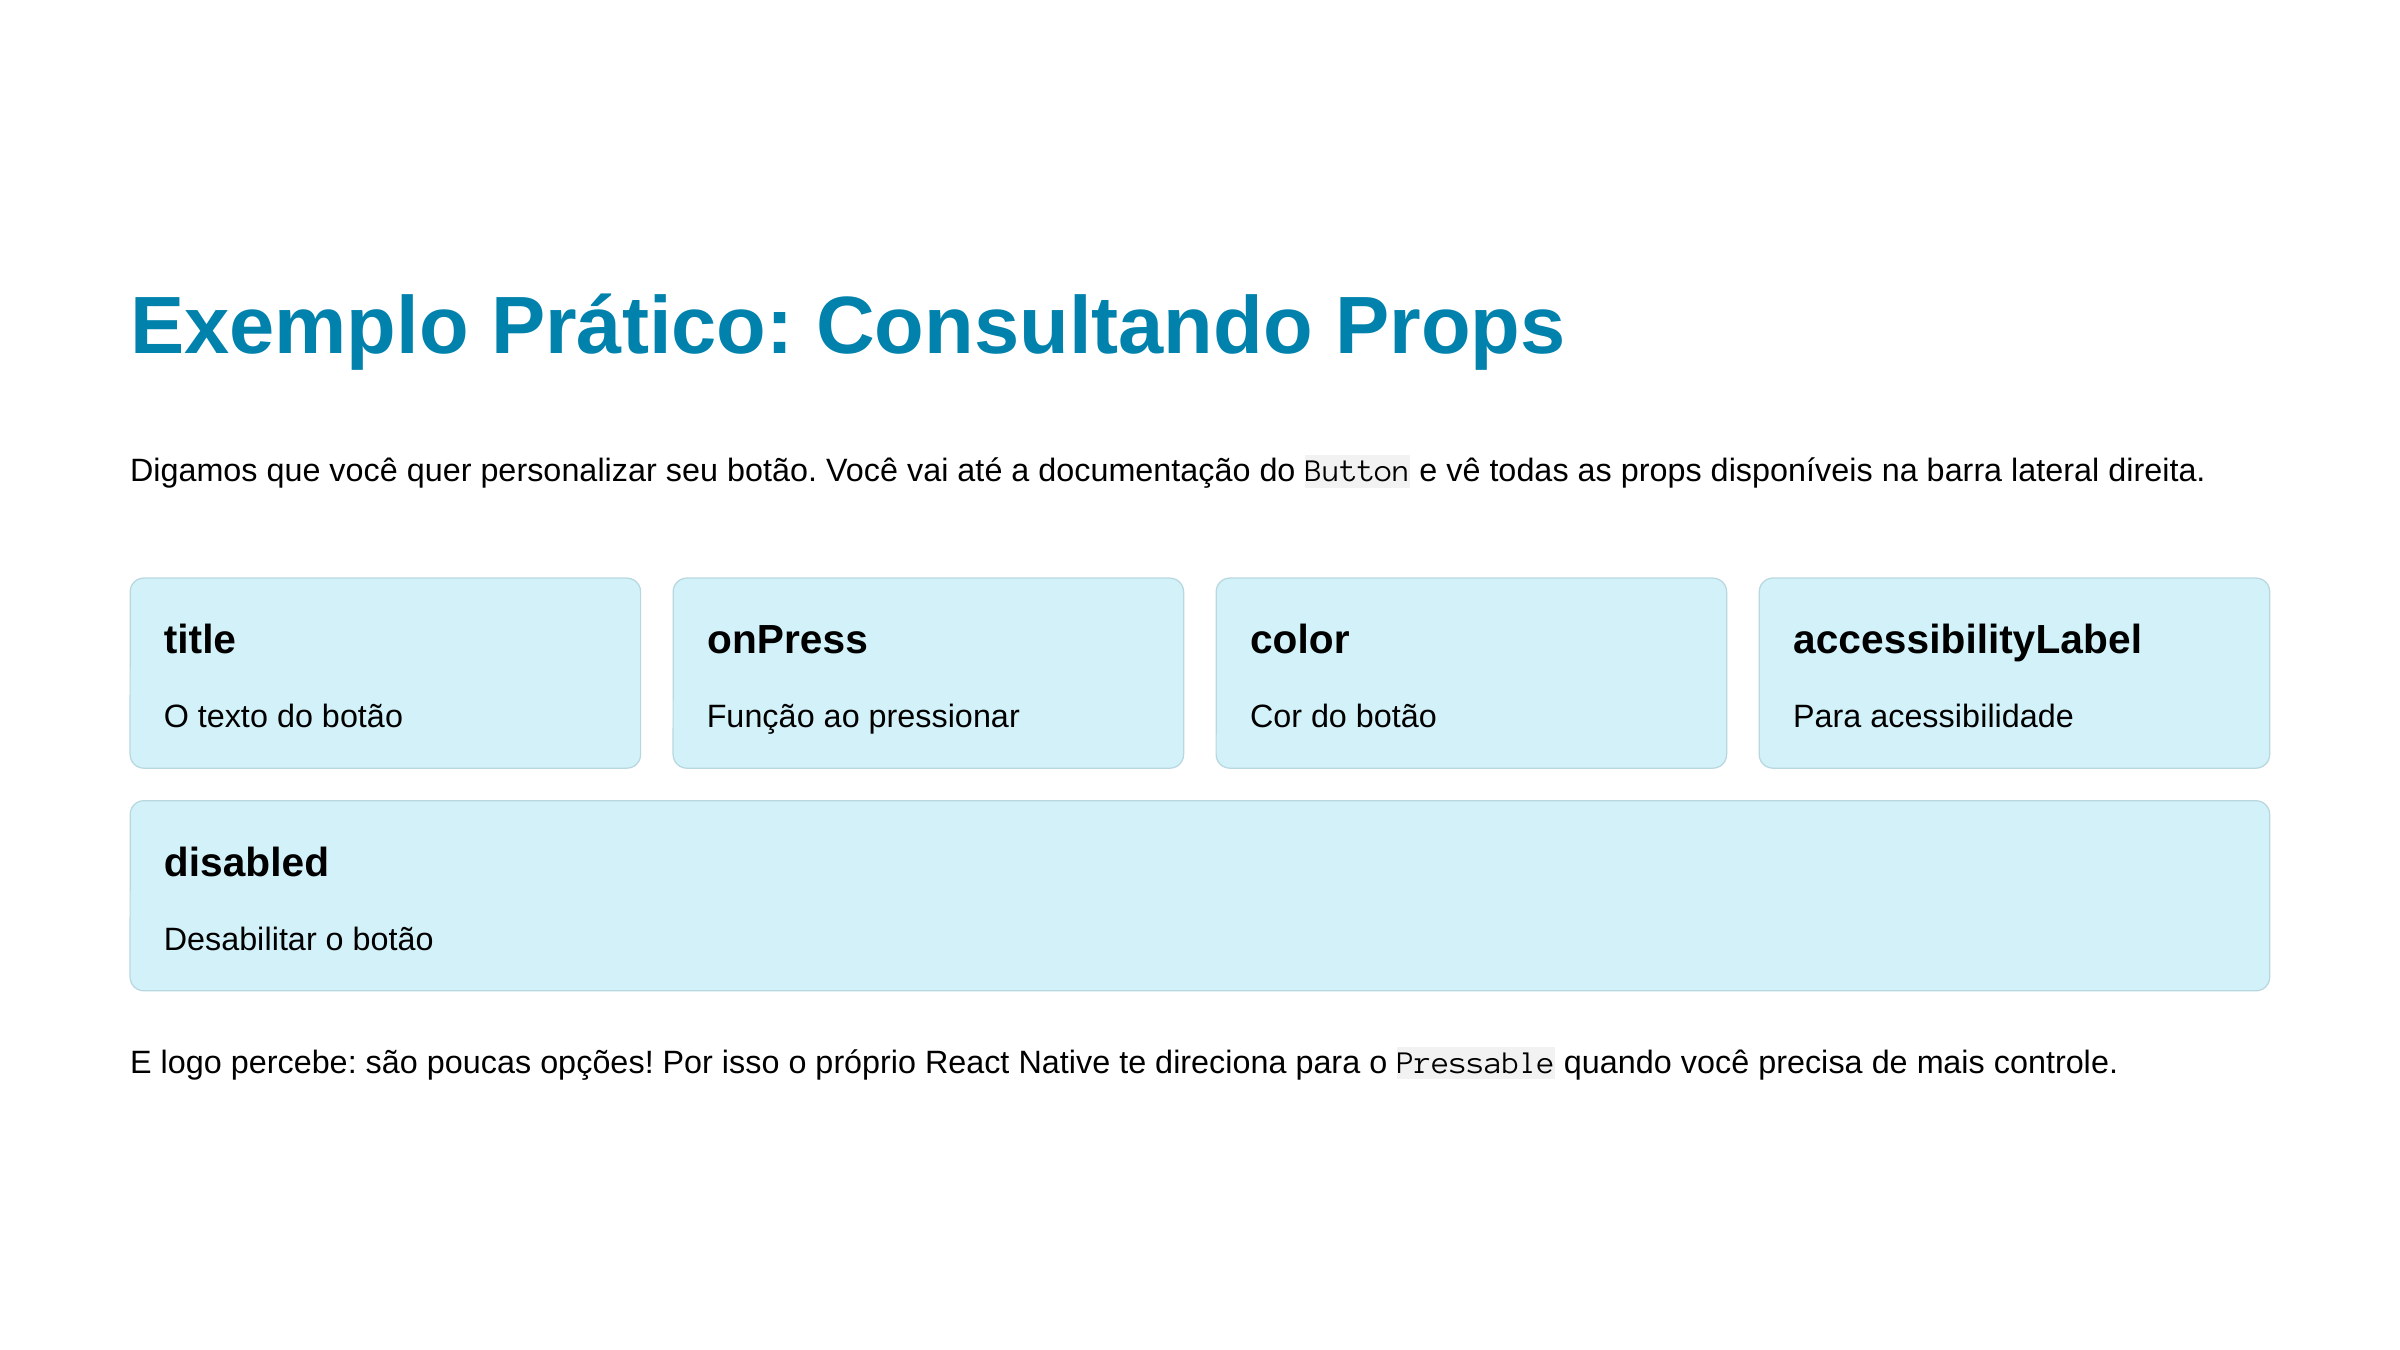

Exemplo Prático: Consultando Props
Digamos que você quer personalizar seu botão. Você vai até a documentação do Button e vê todas as props disponíveis na barra lateral direita.

title
onPress
color
accessibilityLabel
O texto do botão
Função ao pressionar
Cor do botão
Para acessibilidade

disabled
Desabilitar o botão
E logo percebe: são poucas opções! Por isso o próprio React Native te direciona para o Pressable quando você precisa de mais controle.